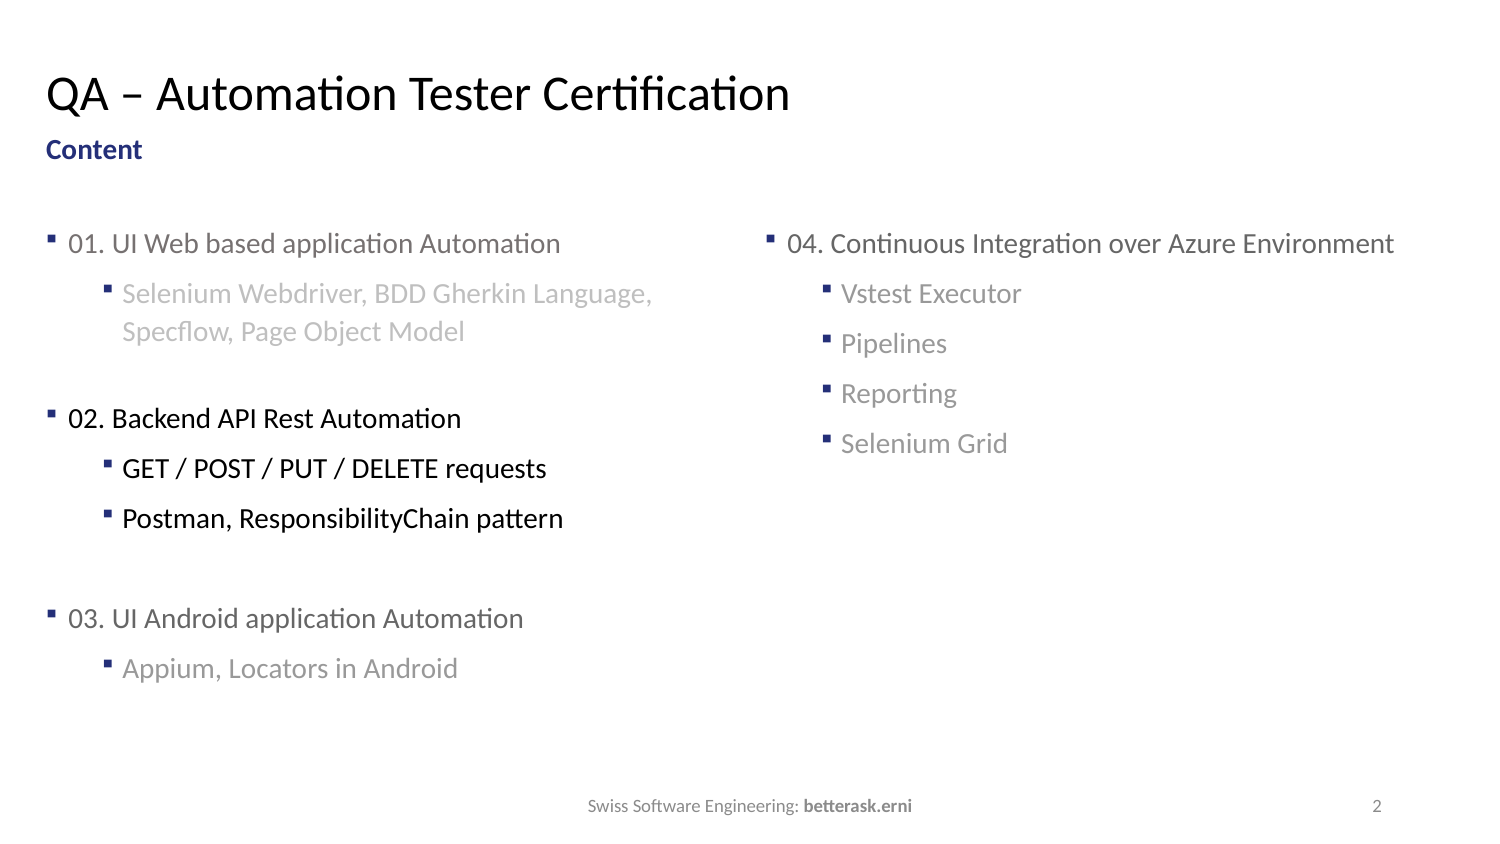

# QA – Automation Tester Certification
Content
01. UI Web based application Automation
Selenium Webdriver, BDD Gherkin Language,
Specflow, Page Object Model
02. Backend API Rest Automation
GET / POST / PUT / DELETE requests
Postman, ResponsibilityChain pattern

03. UI Android application Automation
Appium, Locators in Android
04. Continuous Integration over Azure Environment
Vstest Executor
Pipelines
Reporting
Selenium Grid
Swiss Software Engineering: betterask.erni
2